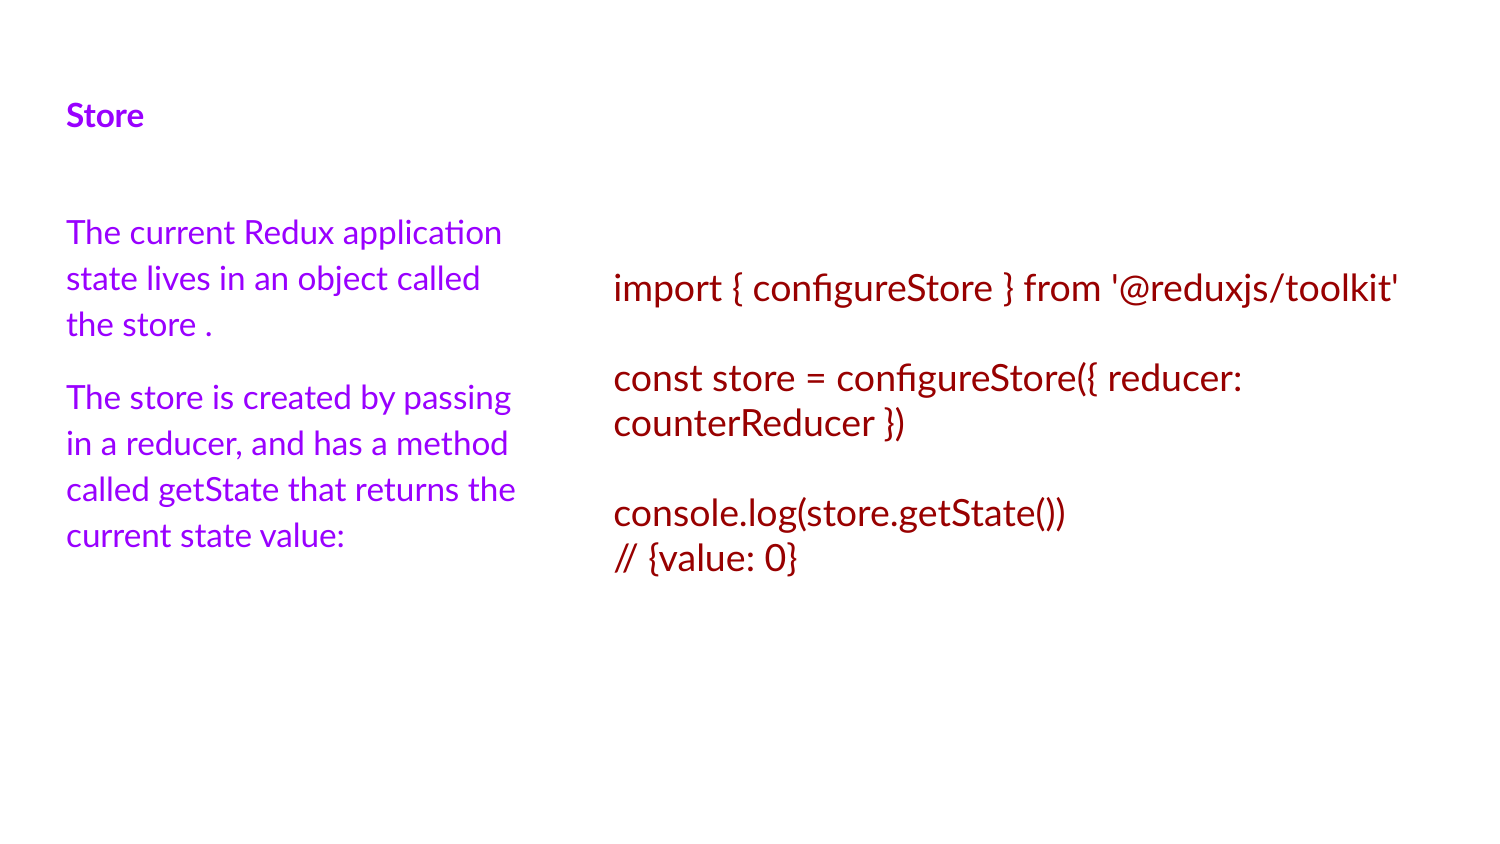

# Store
The current Redux application state lives in an object called the store .
The store is created by passing in a reducer, and has a method called getState that returns the current state value:

import { configureStore } from '@reduxjs/toolkit'

const store = configureStore({ reducer: counterReducer })

console.log(store.getState())
// {value: 0}